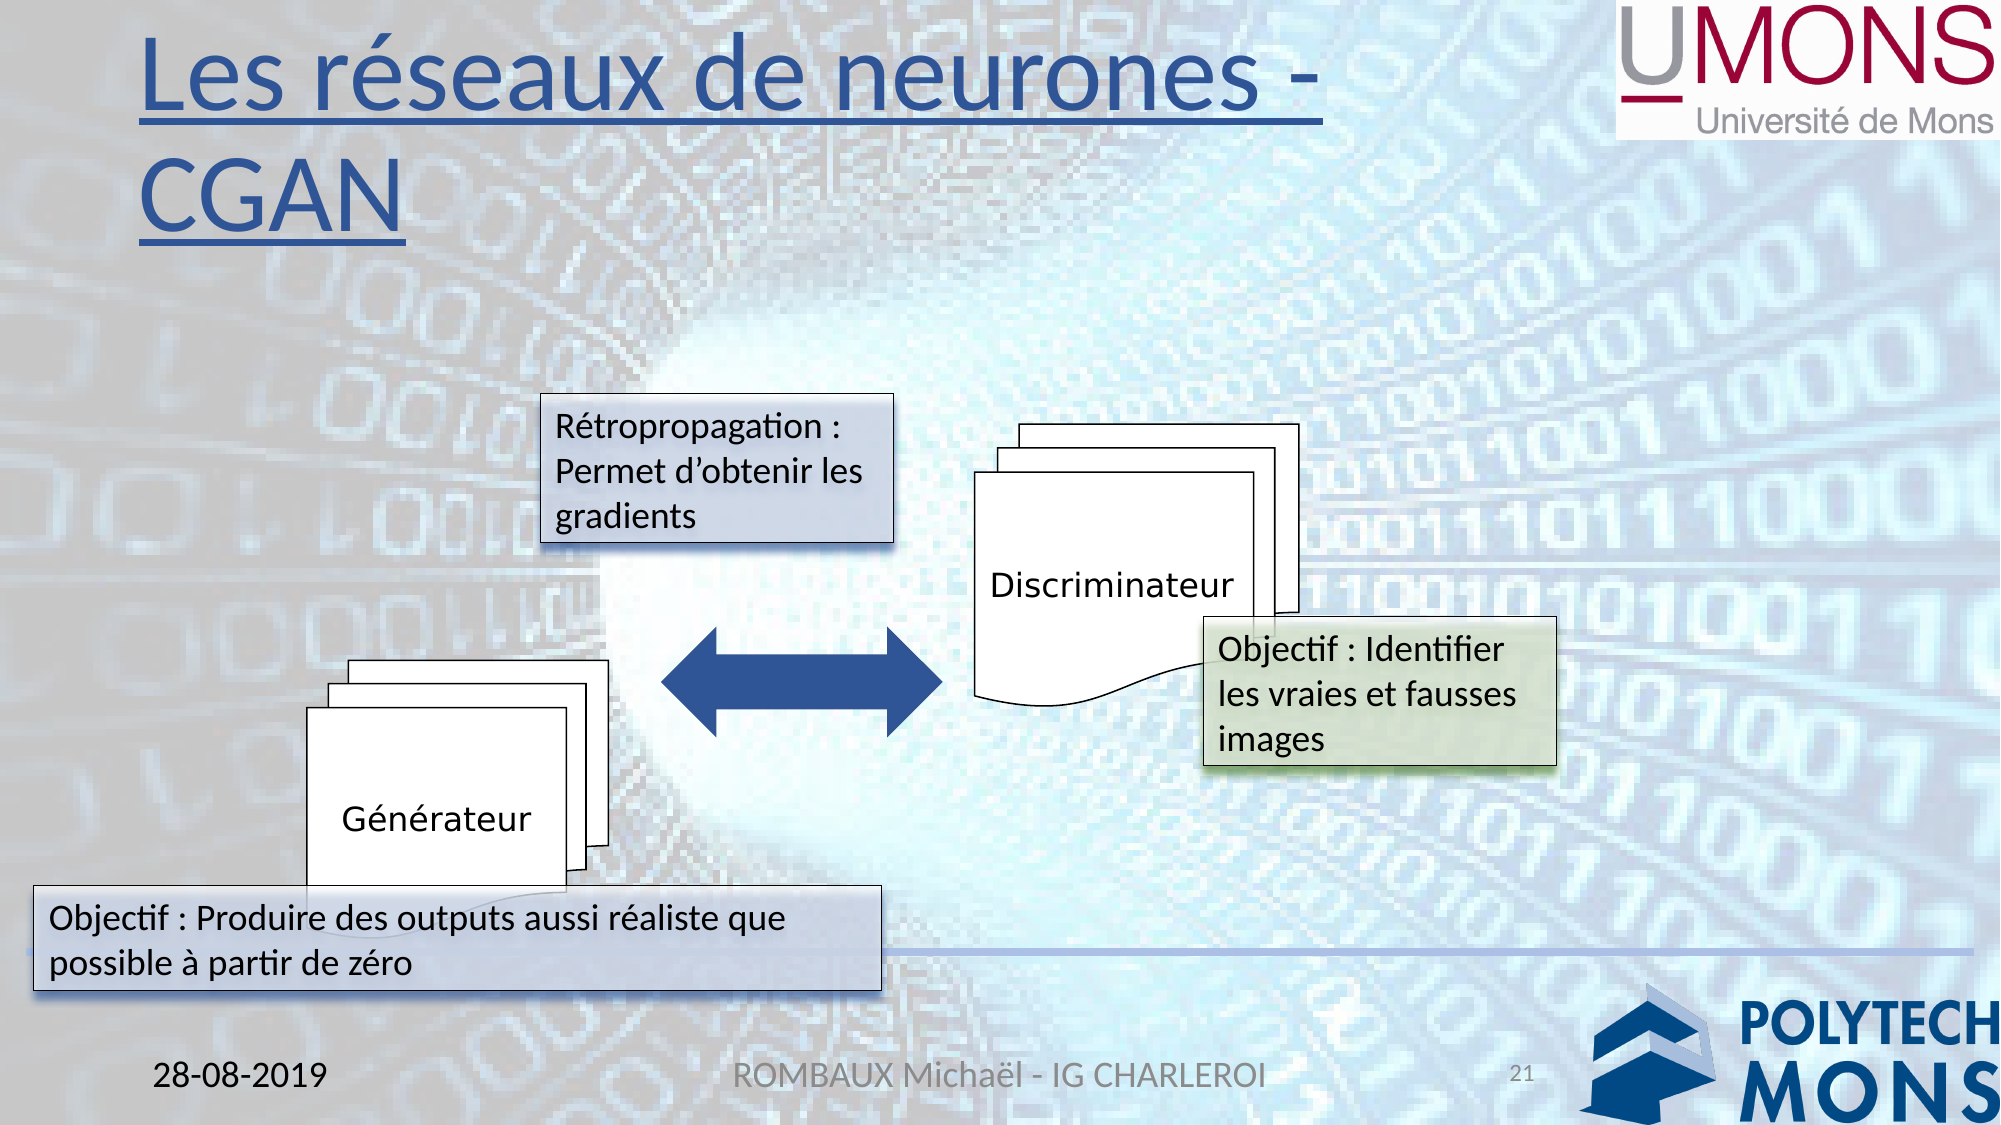

# Les réseaux de neurones - CGAN

Rétropropagation : Permet d’obtenir les gradients
Discriminateur
Objectif : Identifier les vraies et fausses images

Générateur
Objectif : Produire des outputs aussi réaliste que possible à partir de zéro
21
28-08-2019
ROMBAUX Michaël - IG CHARLEROI